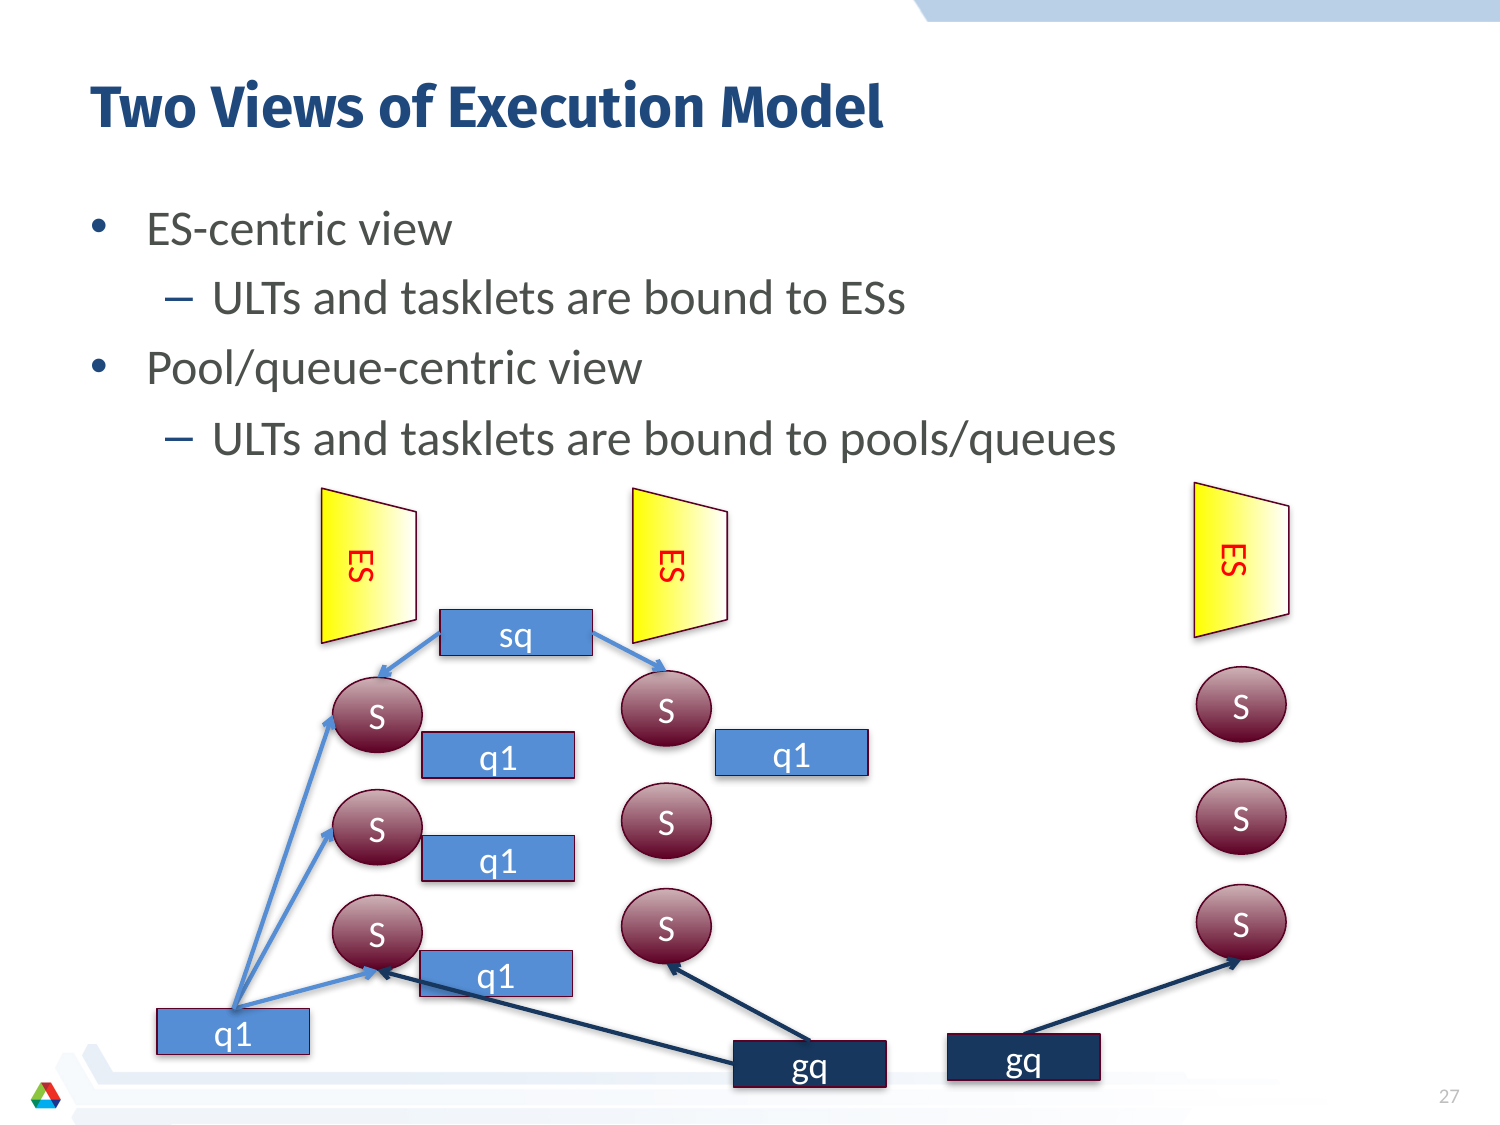

# Two Views of Execution Model
ES-centric view
ULTs and tasklets are bound to ESs
Pool/queue-centric view
ULTs and tasklets are bound to pools/queues
ES
ES
ES
sq
S
S
S
q1
q1
S
S
S
q1
S
S
S
q1
q1
gq
gq
27